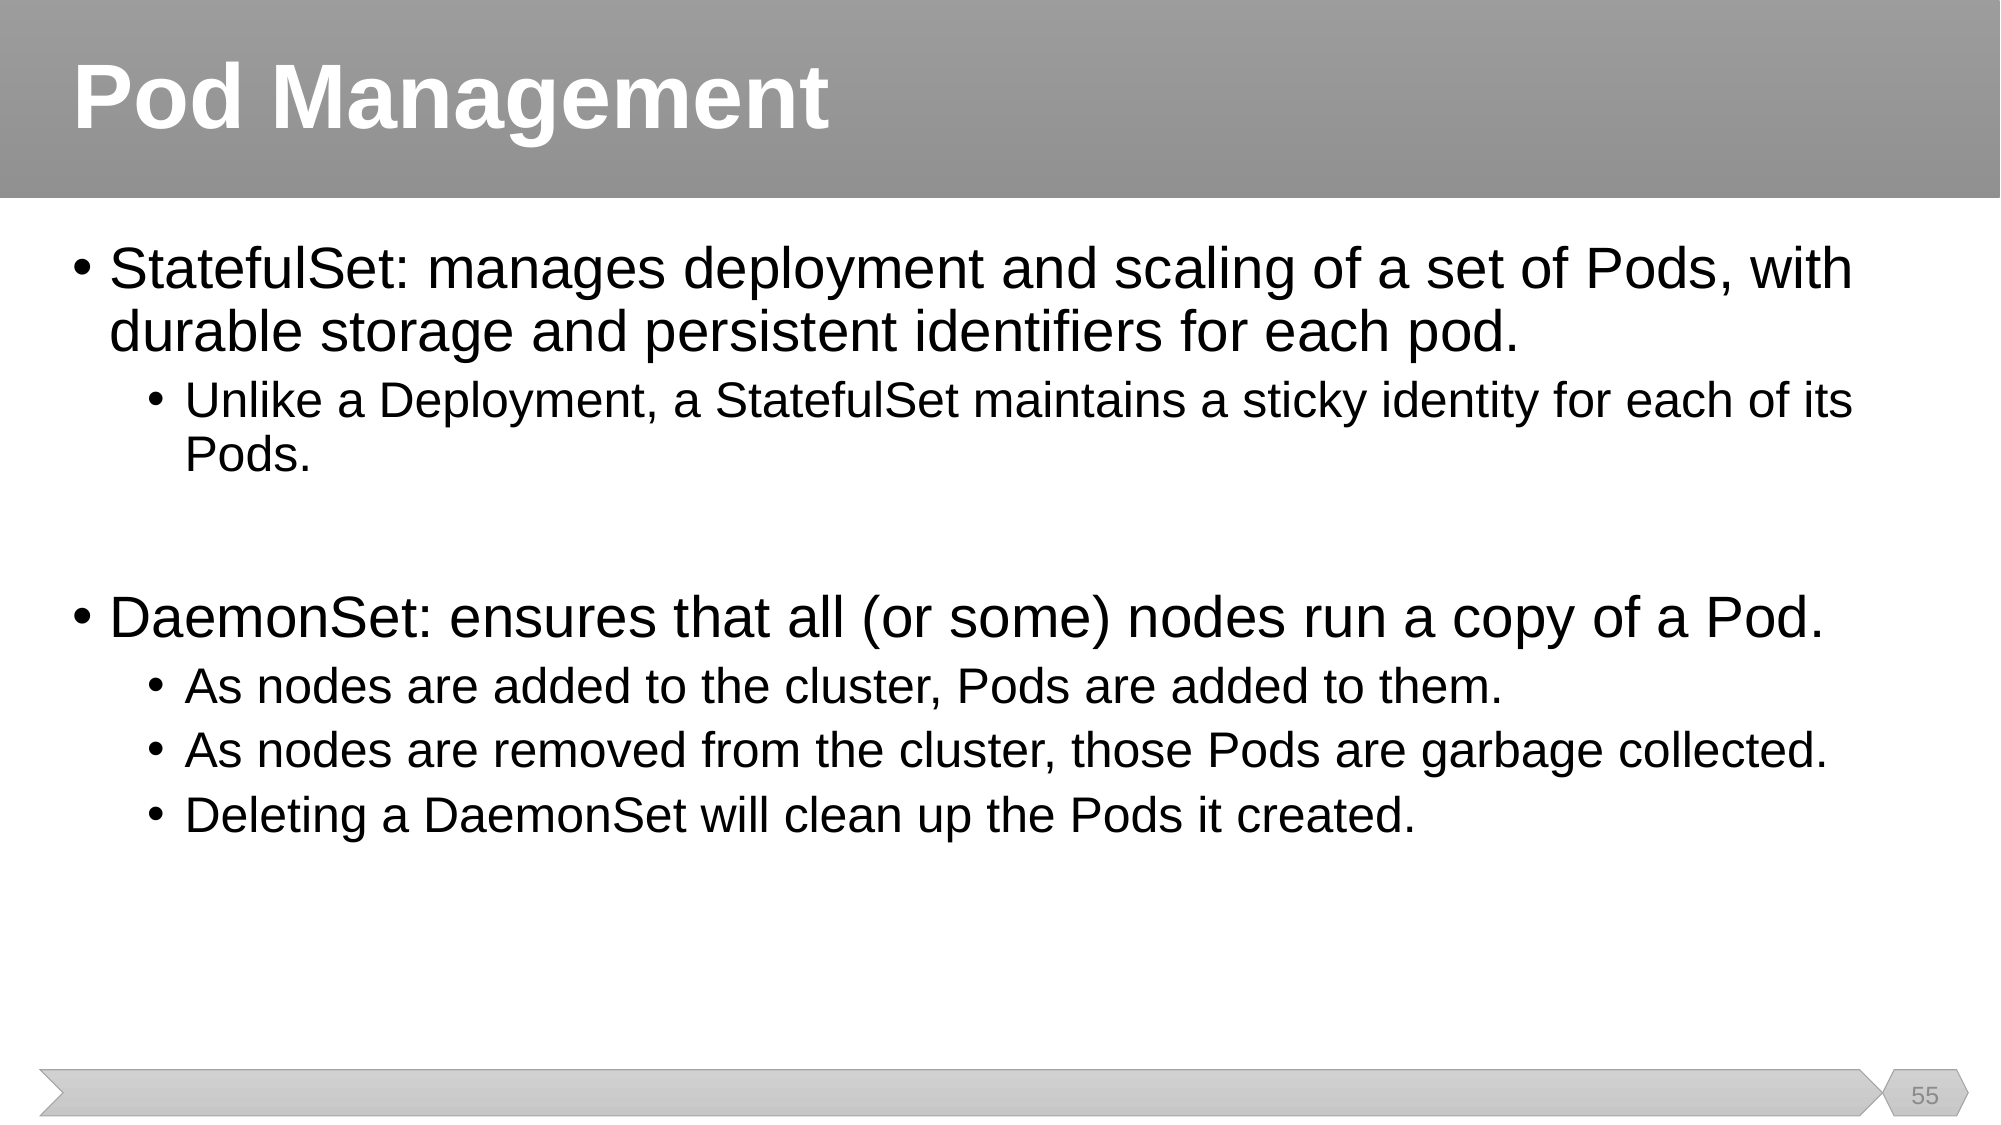

# Pod Management
StatefulSet: manages deployment and scaling of a set of Pods, with durable storage and persistent identifiers for each pod.
Unlike a Deployment, a StatefulSet maintains a sticky identity for each of its Pods.

DaemonSet: ensures that all (or some) nodes run a copy of a Pod.
As nodes are added to the cluster, Pods are added to them.
As nodes are removed from the cluster, those Pods are garbage collected.
Deleting a DaemonSet will clean up the Pods it created.
55